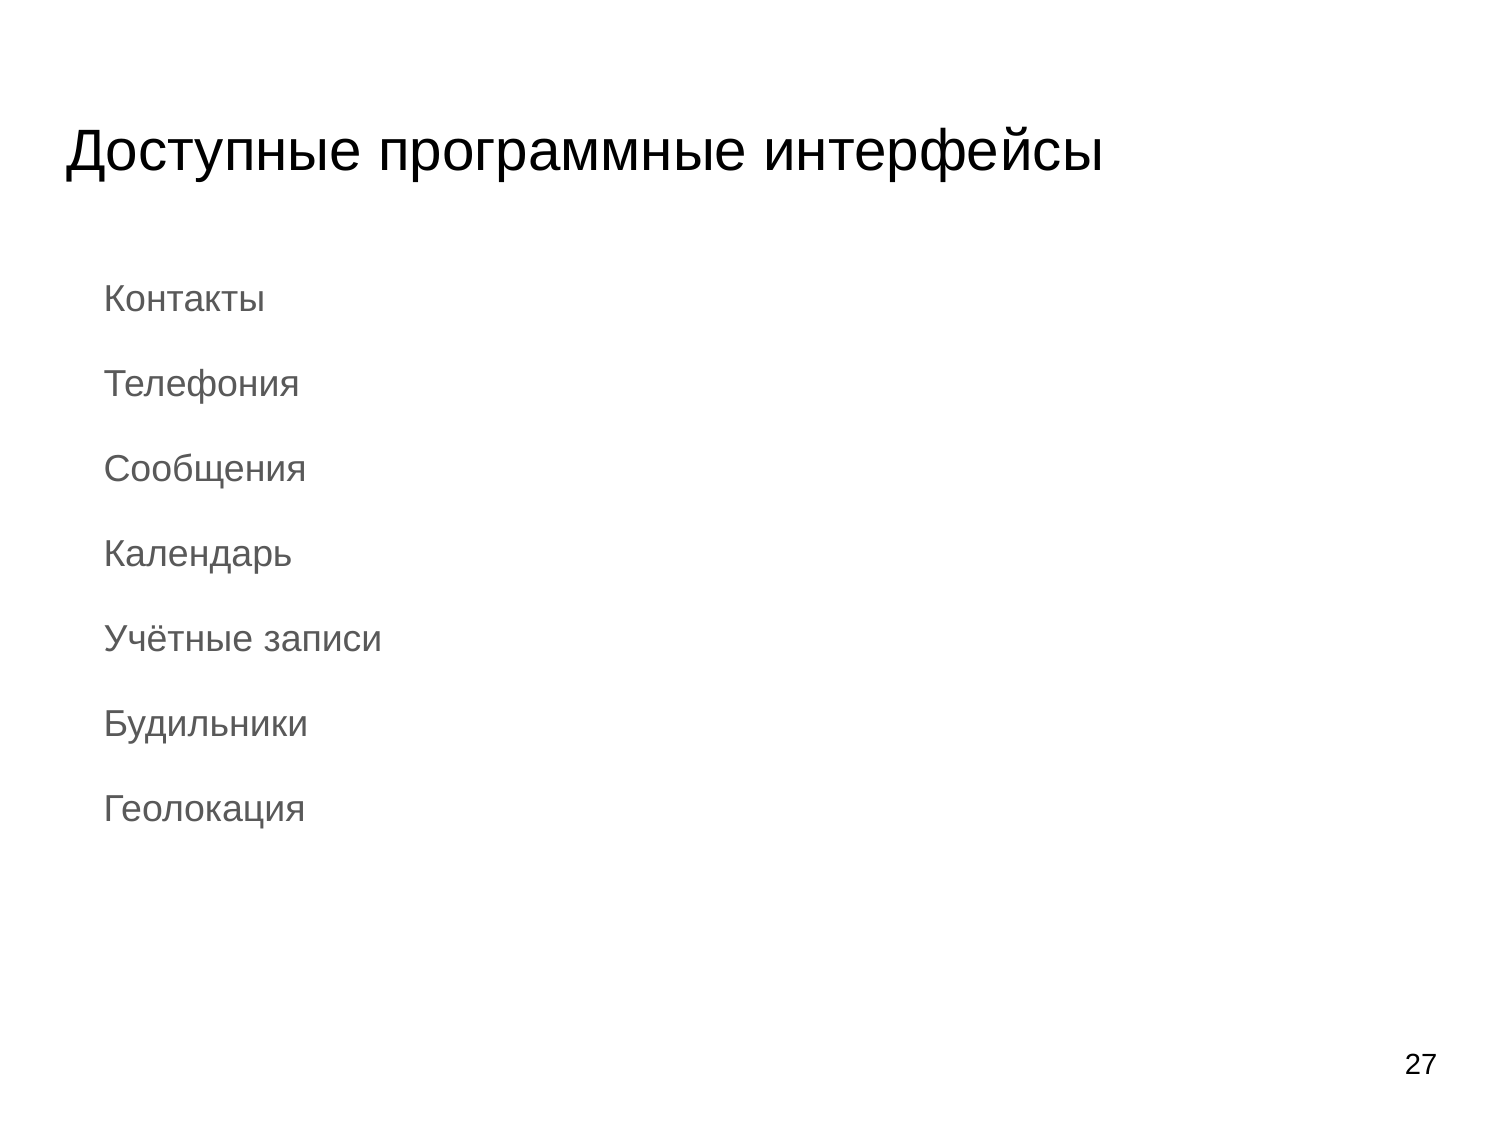

# Доступные программные интерфейсы
Контакты
Телефония
Сообщения
Календарь
Учётные записи
Будильники
Геолокация
27